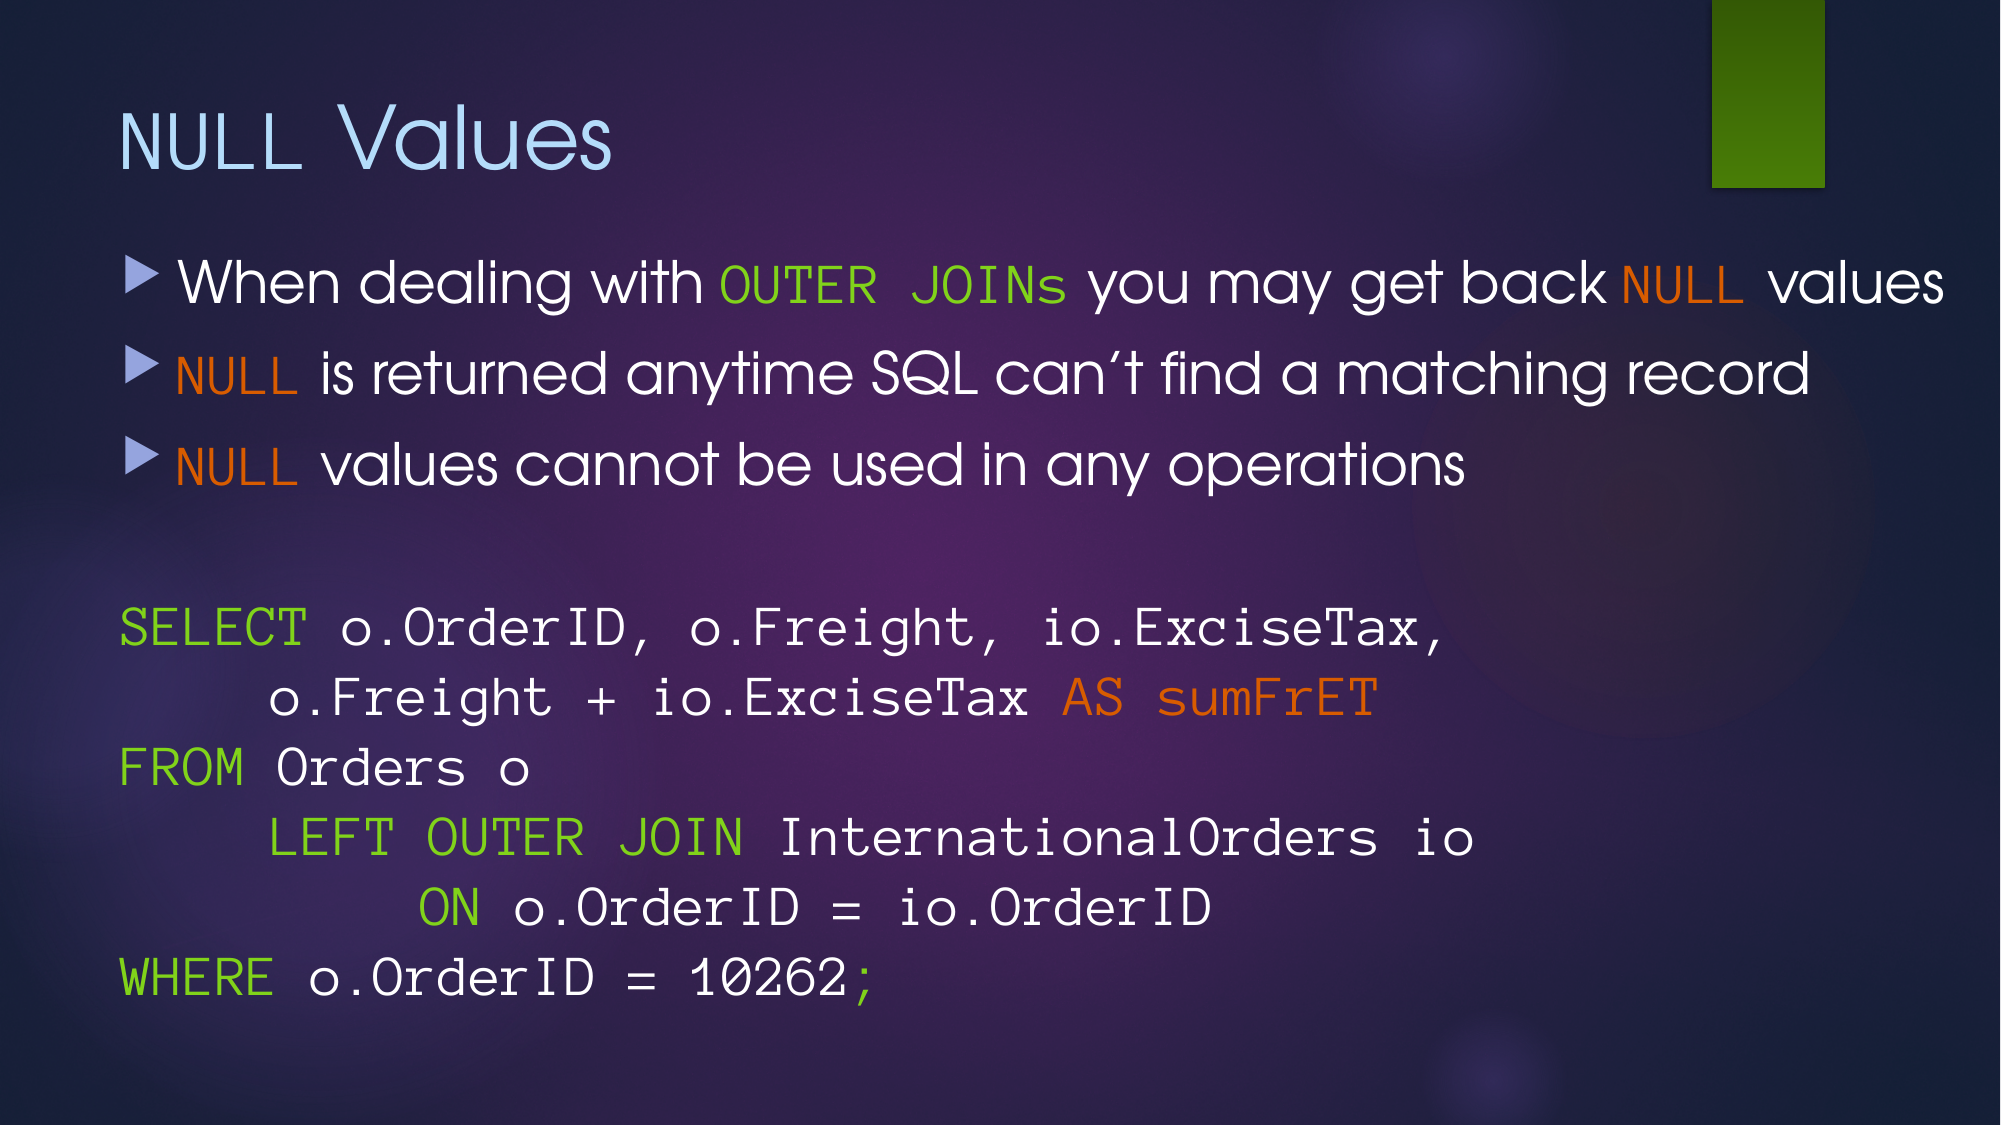

# NULL Values
When dealing with OUTER JOINs you may get back NULL values
NULL is returned anytime SQL can’t find a matching record
NULL values cannot be used in any operations

SELECT o.OrderID, o.Freight, io.ExciseTax,
	o.Freight + io.ExciseTax AS sumFrET
FROM Orders o
	LEFT OUTER JOIN InternationalOrders io
		ON o.OrderID = io.OrderID
WHERE o.OrderID = 10262;